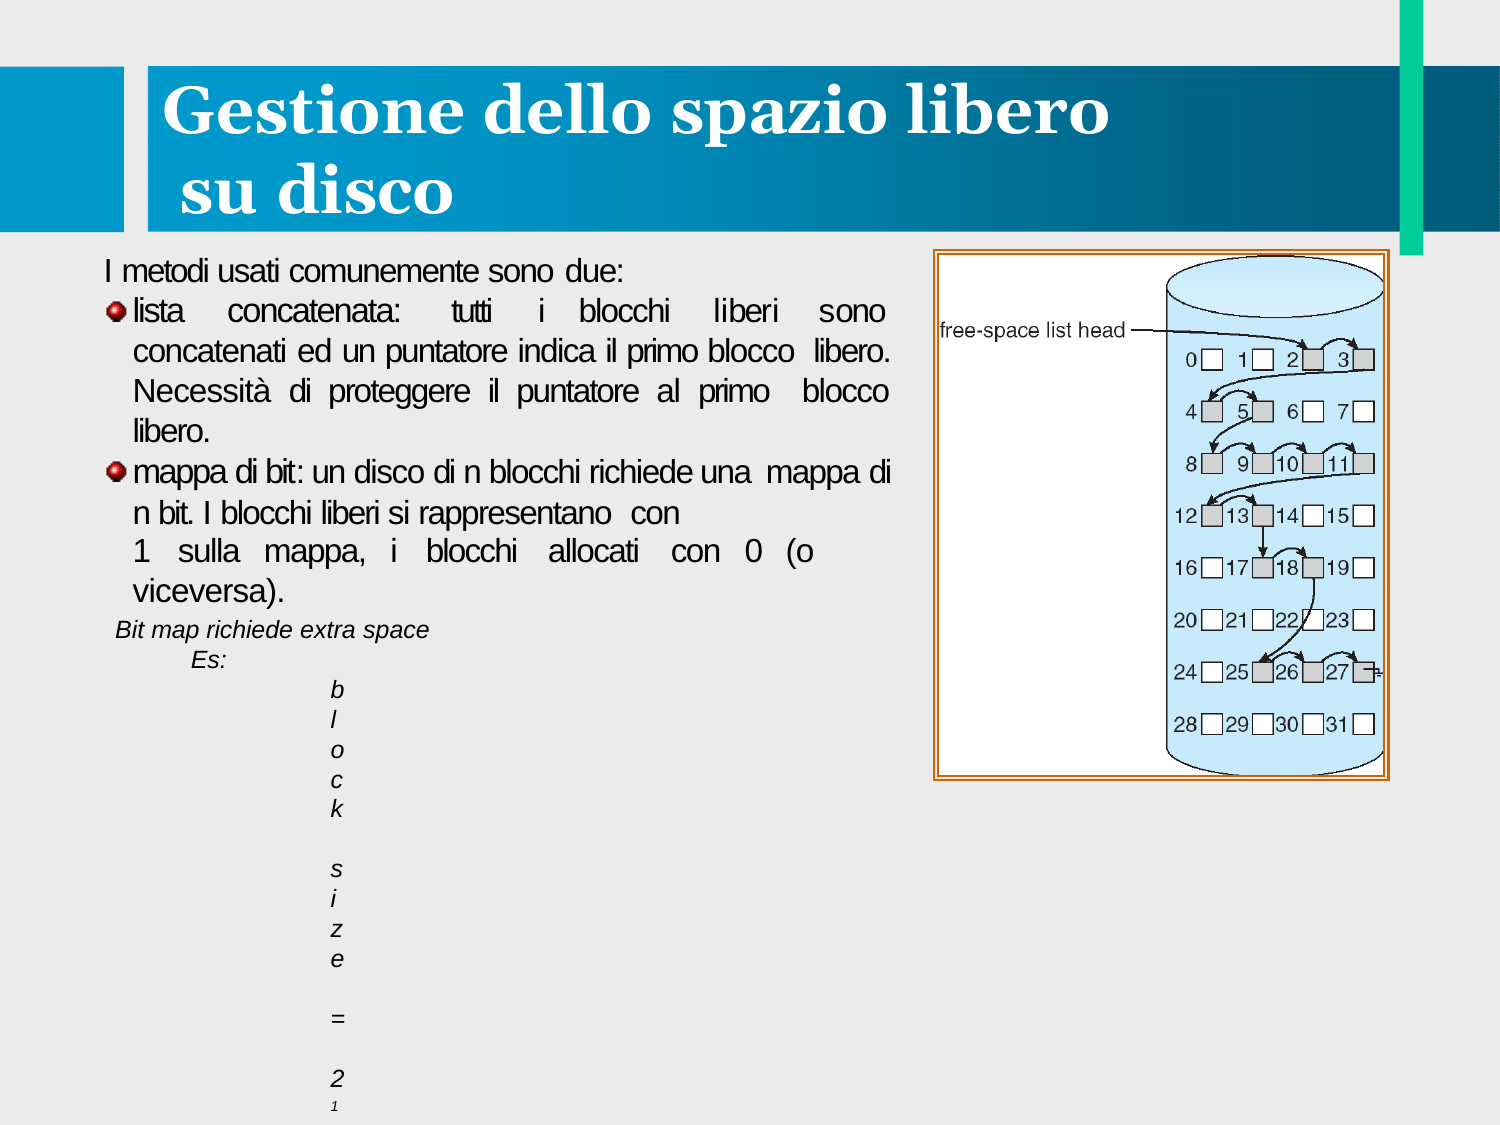

# Gestione dello spazio libero  su disco

I metodi usati comunemente sono due:

lista	concatenata:	tutti	i	blocchi
liberi	sono

concatenati ed un puntatore indica il primo blocco  libero. Necessità di proteggere il puntatore al primo  blocco libero.
mappa di bit: un disco di n blocchi richiede una  mappa di n bit. I blocchi liberi si rappresentano  con
1    sulla   mappa,   i    blocchi    allocati    con   0   (o
viceversa).
Bit map richiede extra space
Es:
block size = 212 bytes (4KB)
disk size = 29230 bytes (500 gigabyte)  n = 239/212 = 227 bits (or 16M bytes)

Easy to get contiguous files
Il metodo della lista concatenata è più efficiente se il disco è quasi pieno, poiché il numero  di blocchi è molto limitato. Inoltre in queste condizioni, la mappa di bit potrebbe risultare  spesso piena e richiedere continui accessi ad altre parti di mappa per assegnare blocchi  liberi.
Se c’è abbastanza memoria principale per contenere la mappa di bit, è generalmente  preferibile quest’ultimo metodo.